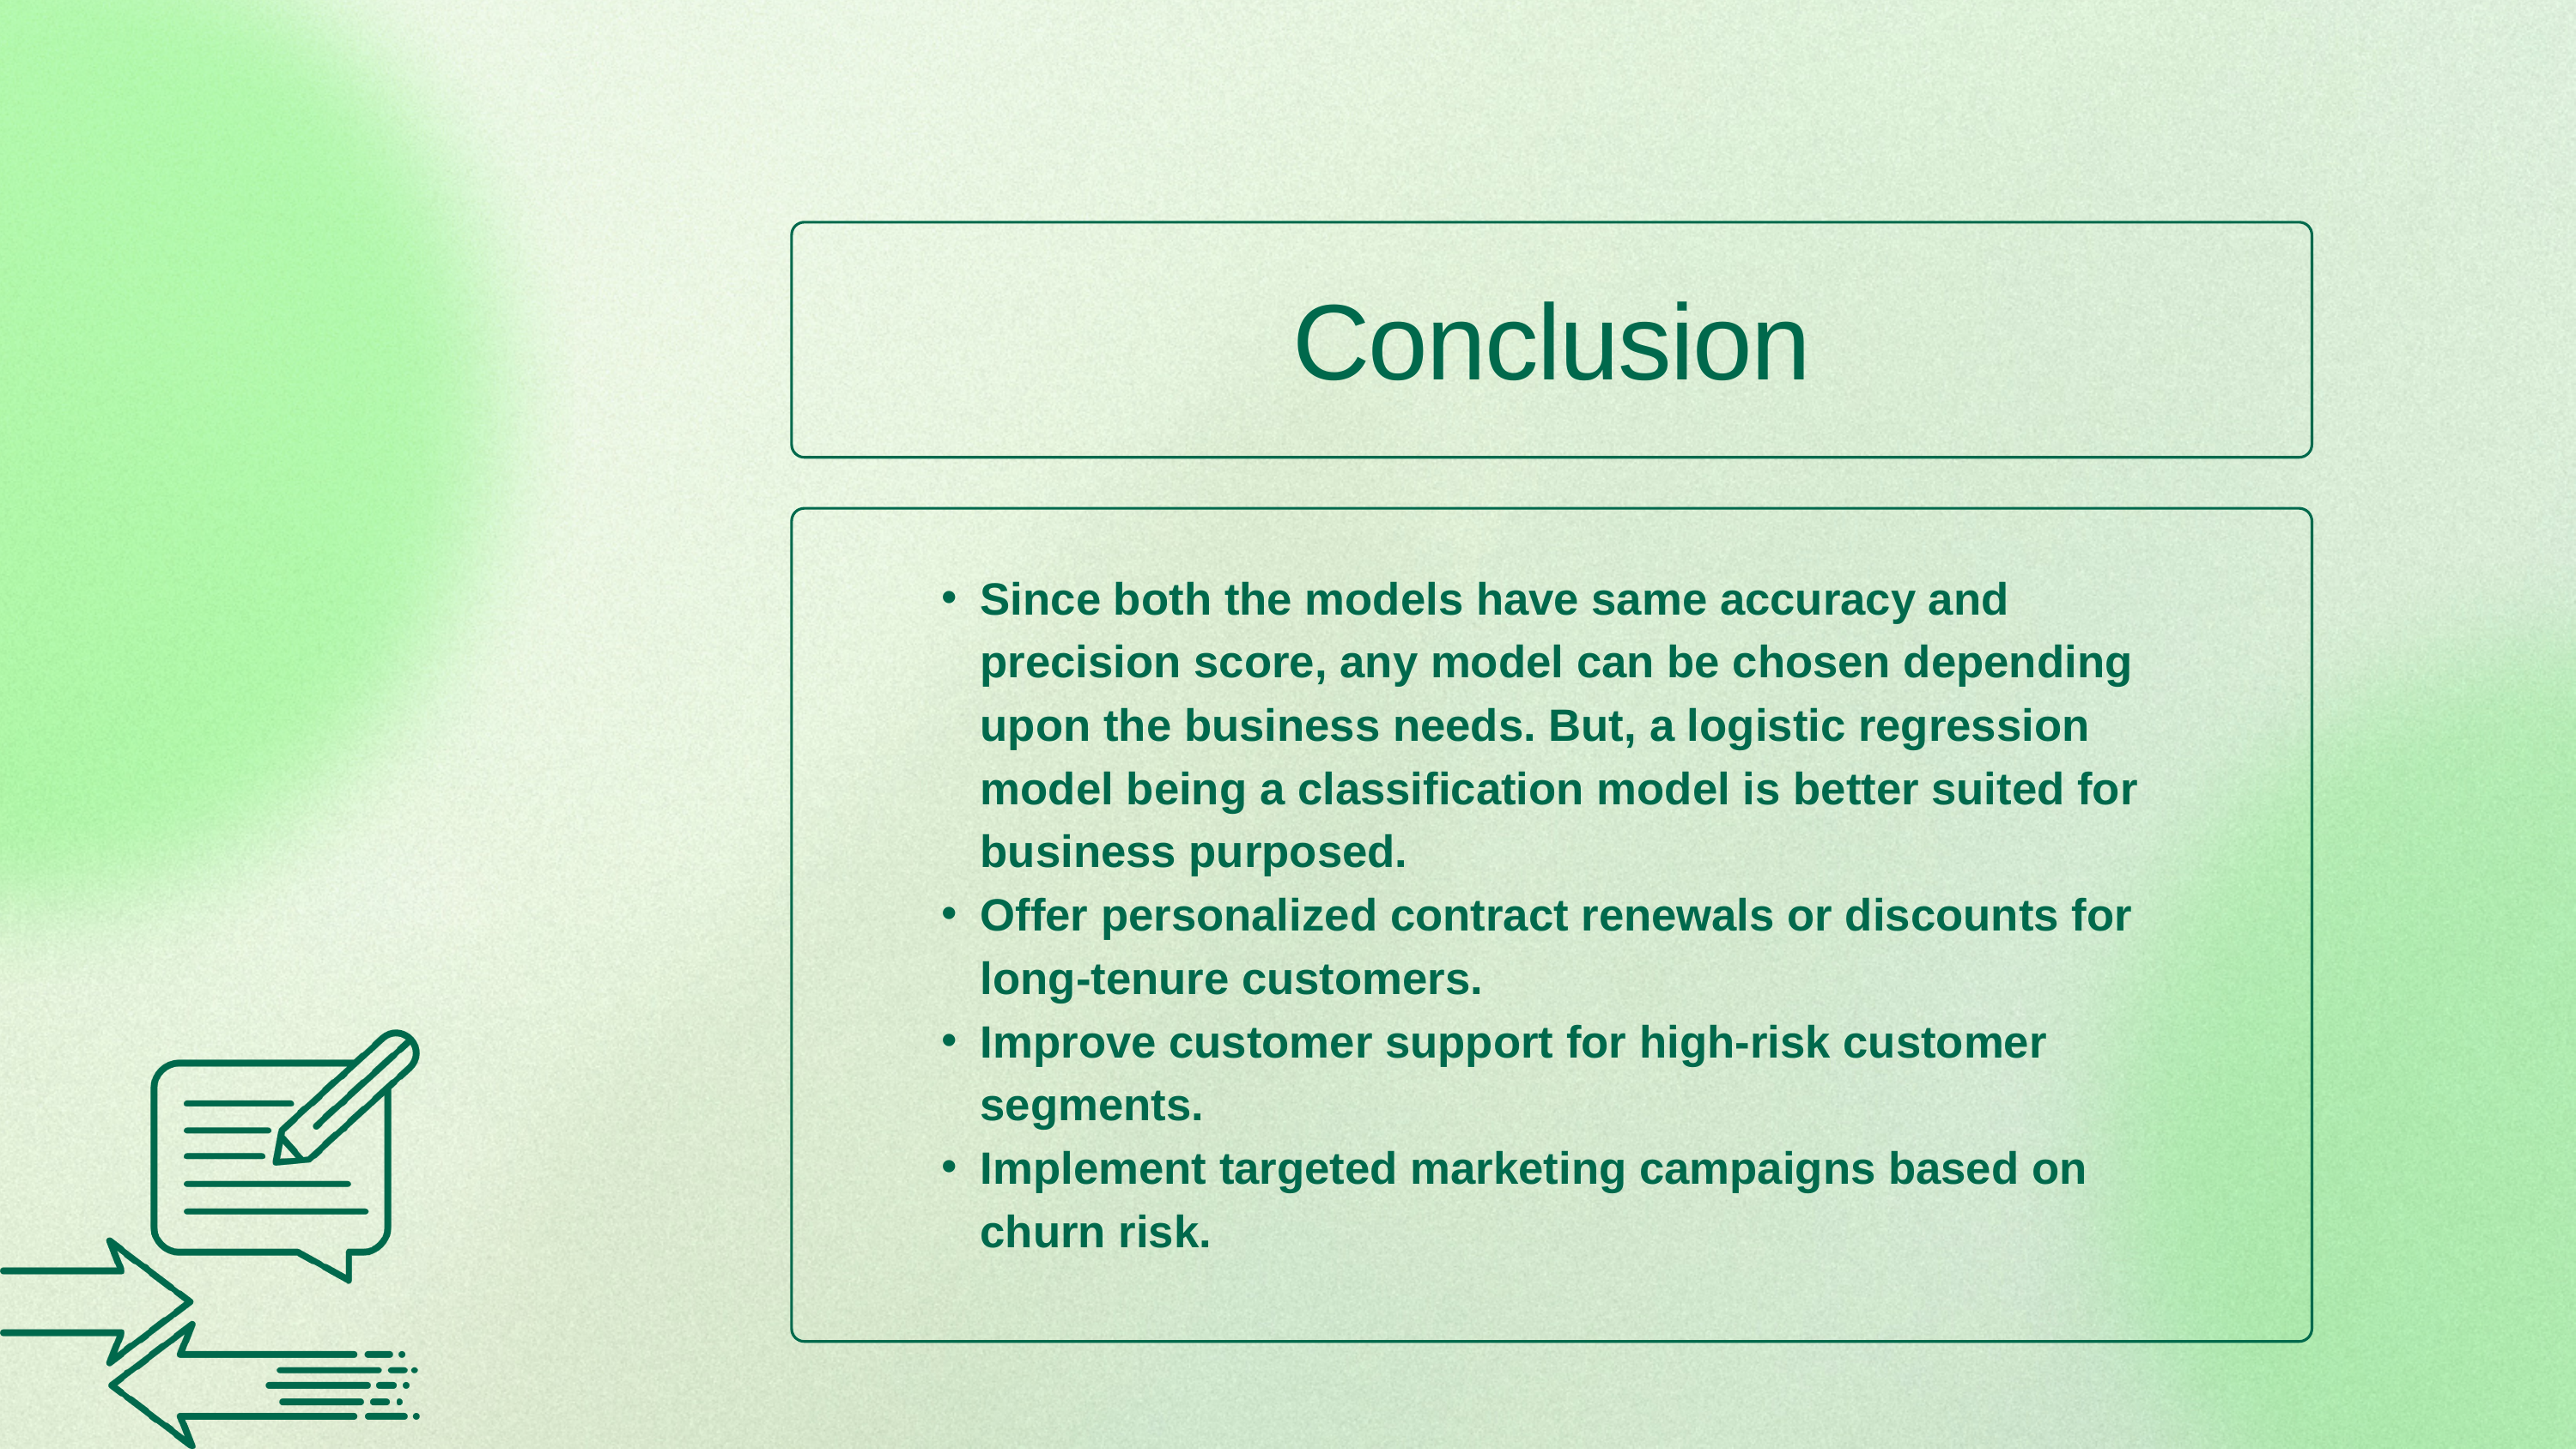

Conclusion

Since both the models have same accuracy and precision score, any model can be chosen depending upon the business needs. But, a logistic regression model being a classification model is better suited for business purposed.
Offer personalized contract renewals or discounts for long-tenure customers.
Improve customer support for high-risk customer segments.
Implement targeted marketing campaigns based on churn risk.